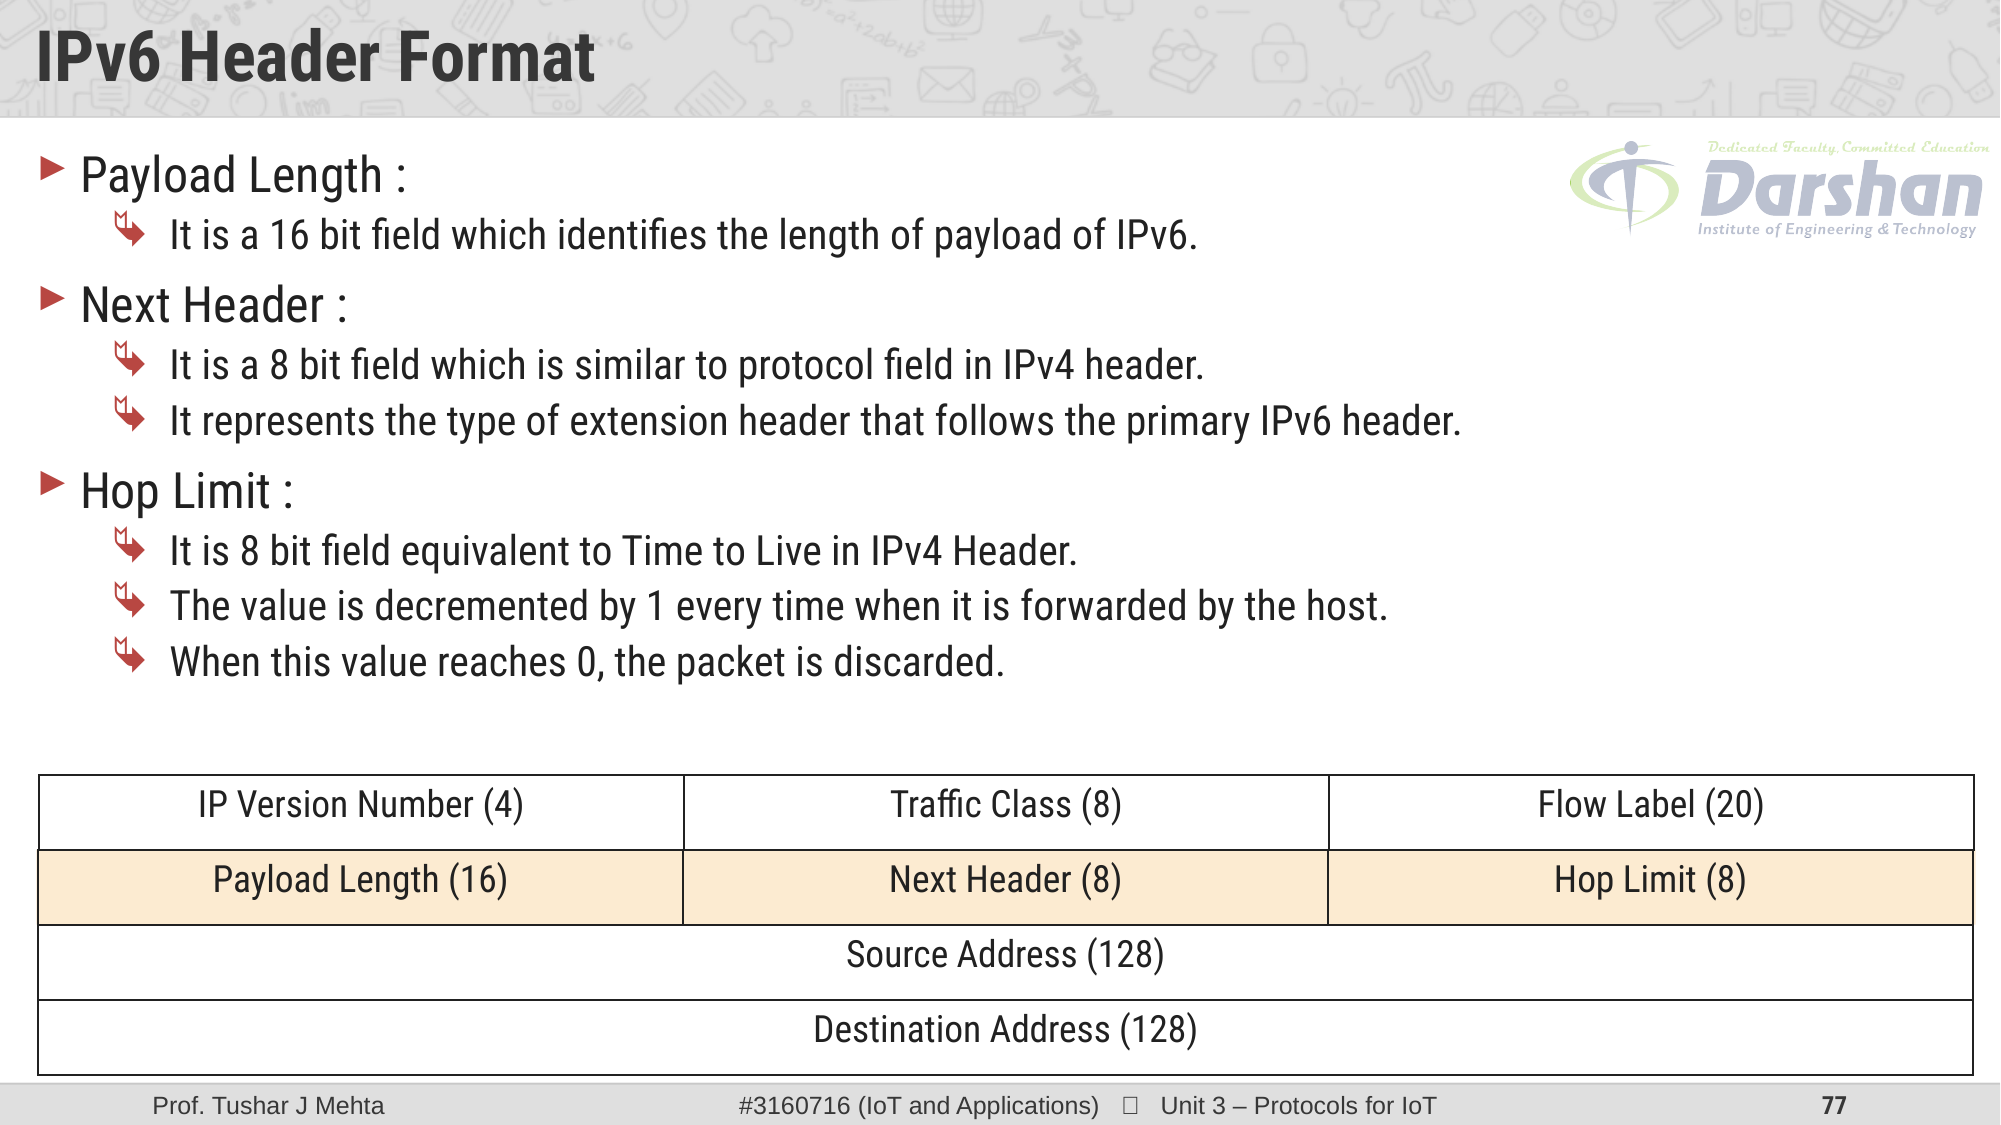

# IPv6 Header Format
Payload Length :
It is a 16 bit field which identifies the length of payload of IPv6.
Next Header :
It is a 8 bit field which is similar to protocol field in IPv4 header.
It represents the type of extension header that follows the primary IPv6 header.
Hop Limit :
It is 8 bit field equivalent to Time to Live in IPv4 Header.
The value is decremented by 1 every time when it is forwarded by the host.
When this value reaches 0, the packet is discarded.
| IP Version Number (4) | Traffic Class (8) | Flow Label (20) |
| --- | --- | --- |

| Payload Length (16) | Next Header (8) | Hop Limit (8) |
| --- | --- | --- |
| Source Address (128) |
| --- |
| Destination Address (128) |
| --- |